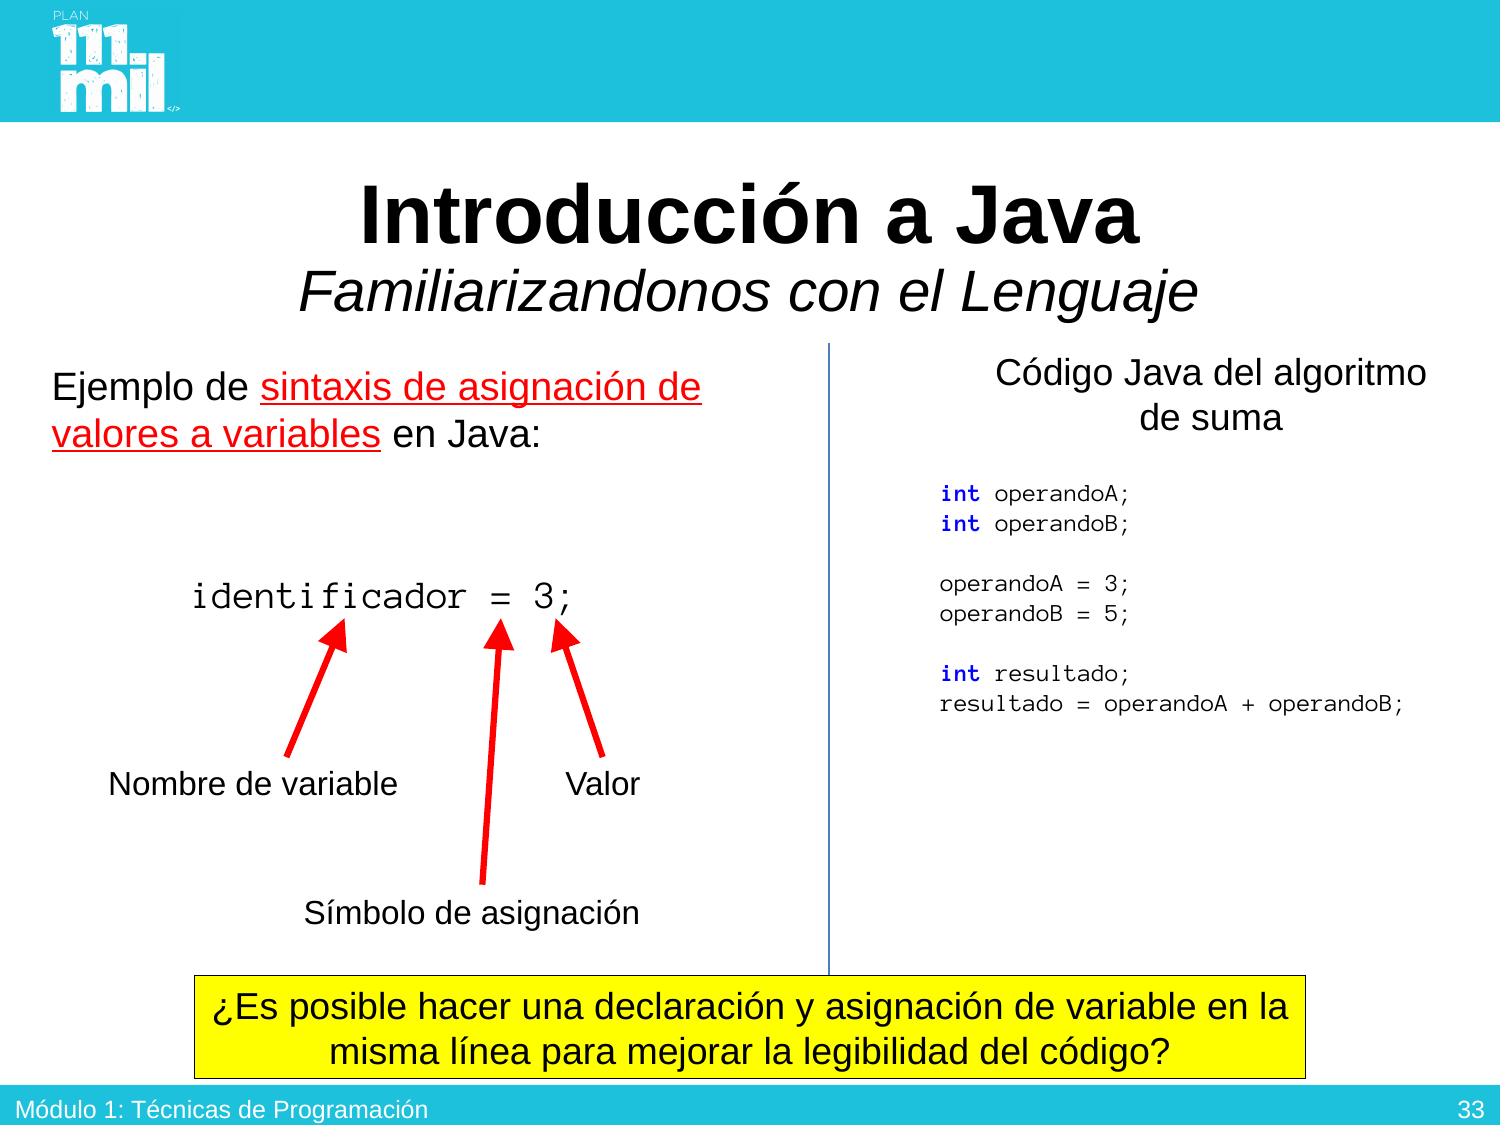

# Introducción a Java Familiarizandonos con el Lenguaje
Código Java del algoritmo
de suma
Ejemplo de sintaxis de asignación de valores a variables en Java:
int operandoA;
int operandoB;

operandoA = 3;
operandoB = 5;

int resultado;
resultado = operandoA + operandoB;
identificador = 3;

Valor
Nombre de variable
Símbolo de asignación
¿Es posible hacer una declaración y asignación de variable en la misma línea para mejorar la legibilidad del código?
33
Módulo 1: Técnicas de Programación